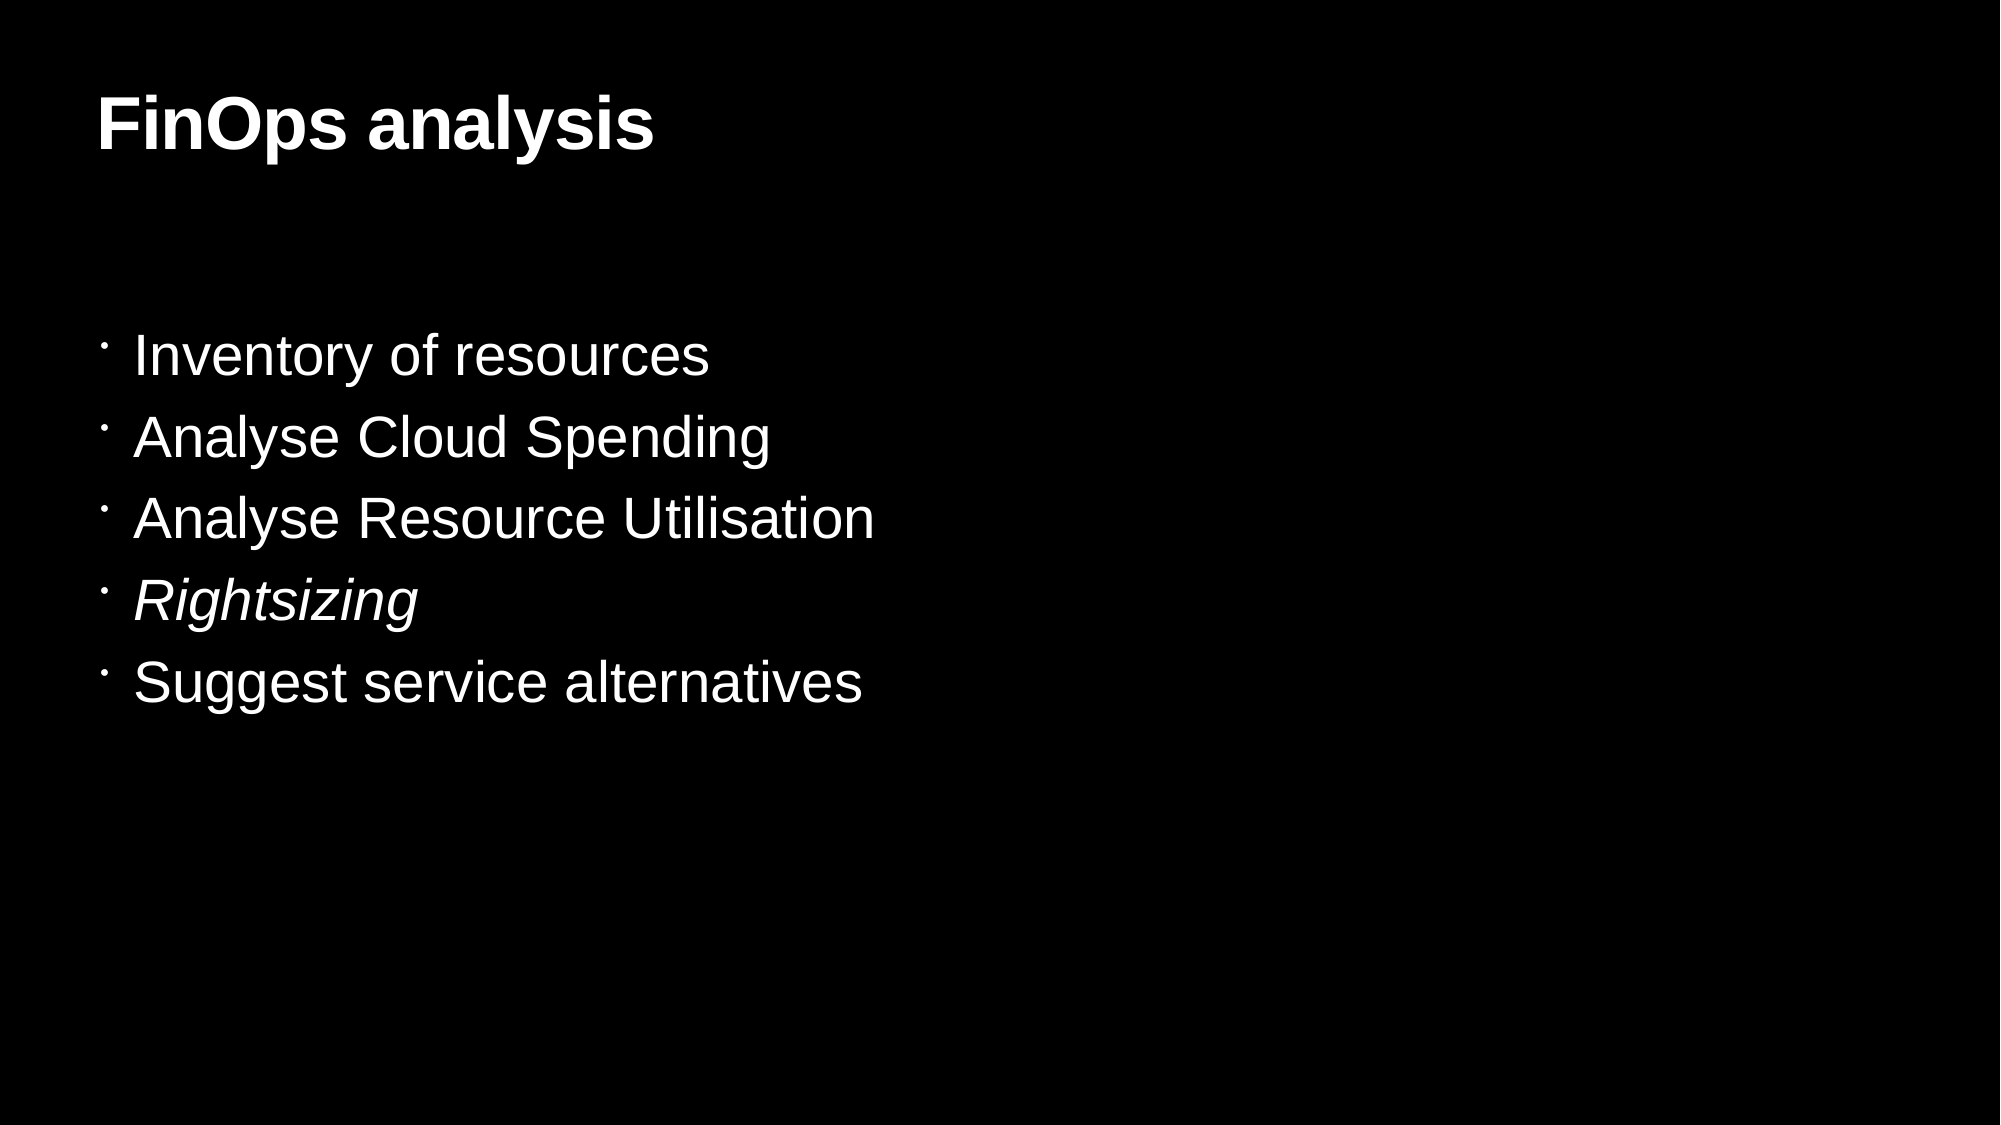

# FinOps analysis

Inventory of resources
Analyse Cloud Spending
Analyse Resource Utilisation
Rightsizing
Suggest service alternatives